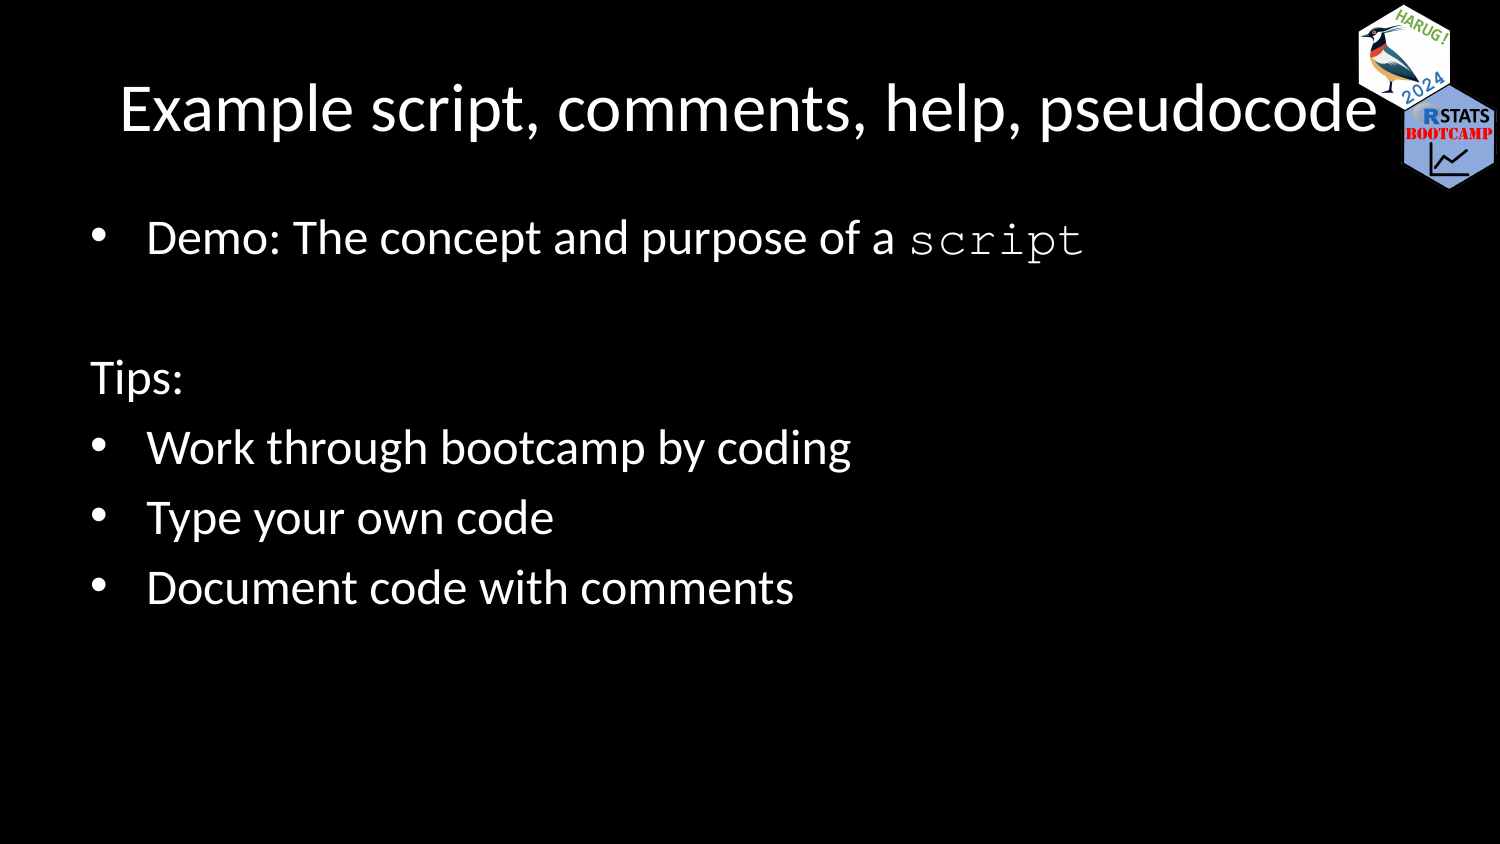

# Example script, comments, help, pseudocode
Demo: The concept and purpose of a script

Tips:
Work through bootcamp by coding
Type your own code
Document code with comments